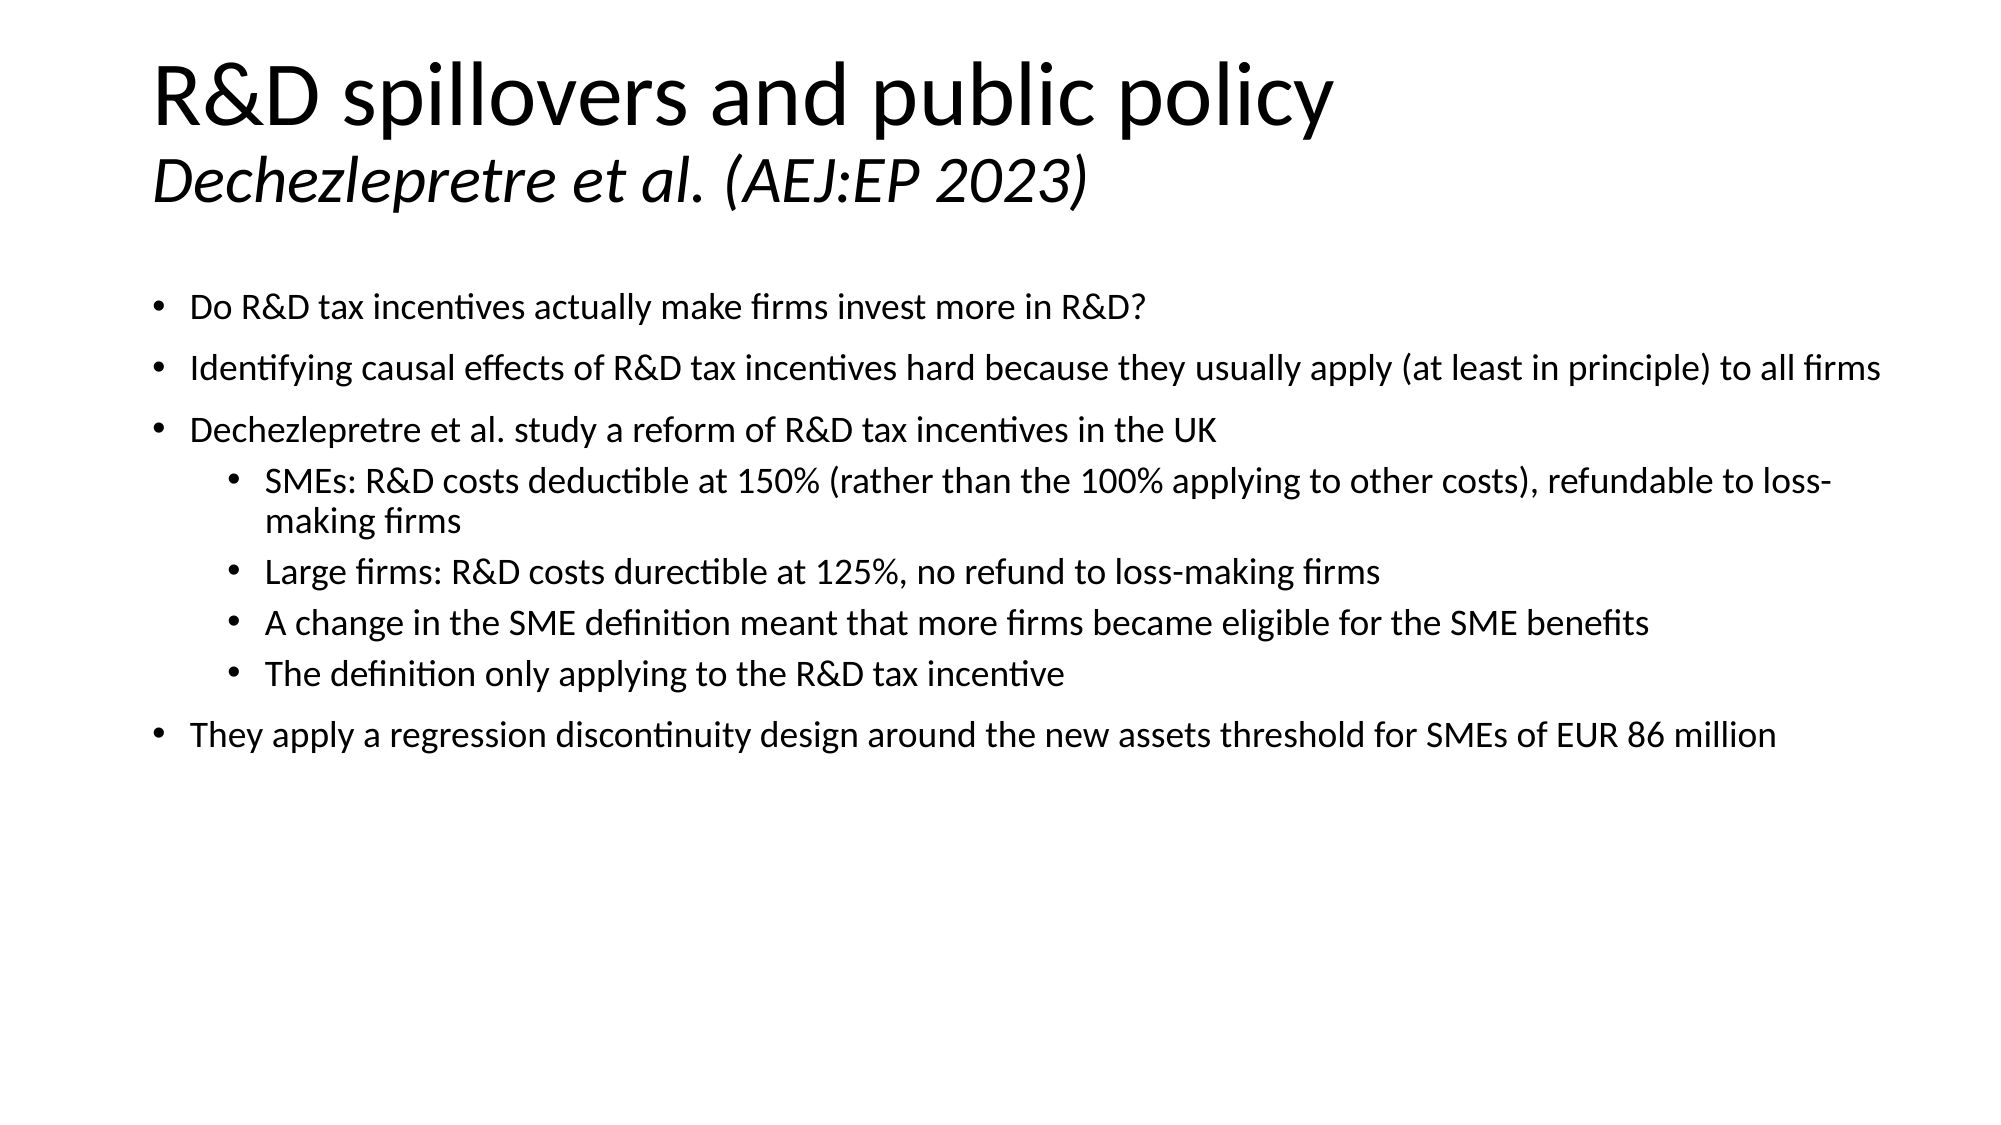

R&D spillovers and public policy
Dechezlepretre et al. (AEJ:EP 2023)
Do R&D tax incentives actually make firms invest more in R&D?
Identifying causal effects of R&D tax incentives hard because they usually apply (at least in principle) to all firms
Dechezlepretre et al. study a reform of R&D tax incentives in the UK
SMEs: R&D costs deductible at 150% (rather than the 100% applying to other costs), refundable to loss-making firms
Large firms: R&D costs durectible at 125%, no refund to loss-making firms
A change in the SME definition meant that more firms became eligible for the SME benefits
The definition only applying to the R&D tax incentive
They apply a regression discontinuity design around the new assets threshold for SMEs of EUR 86 million